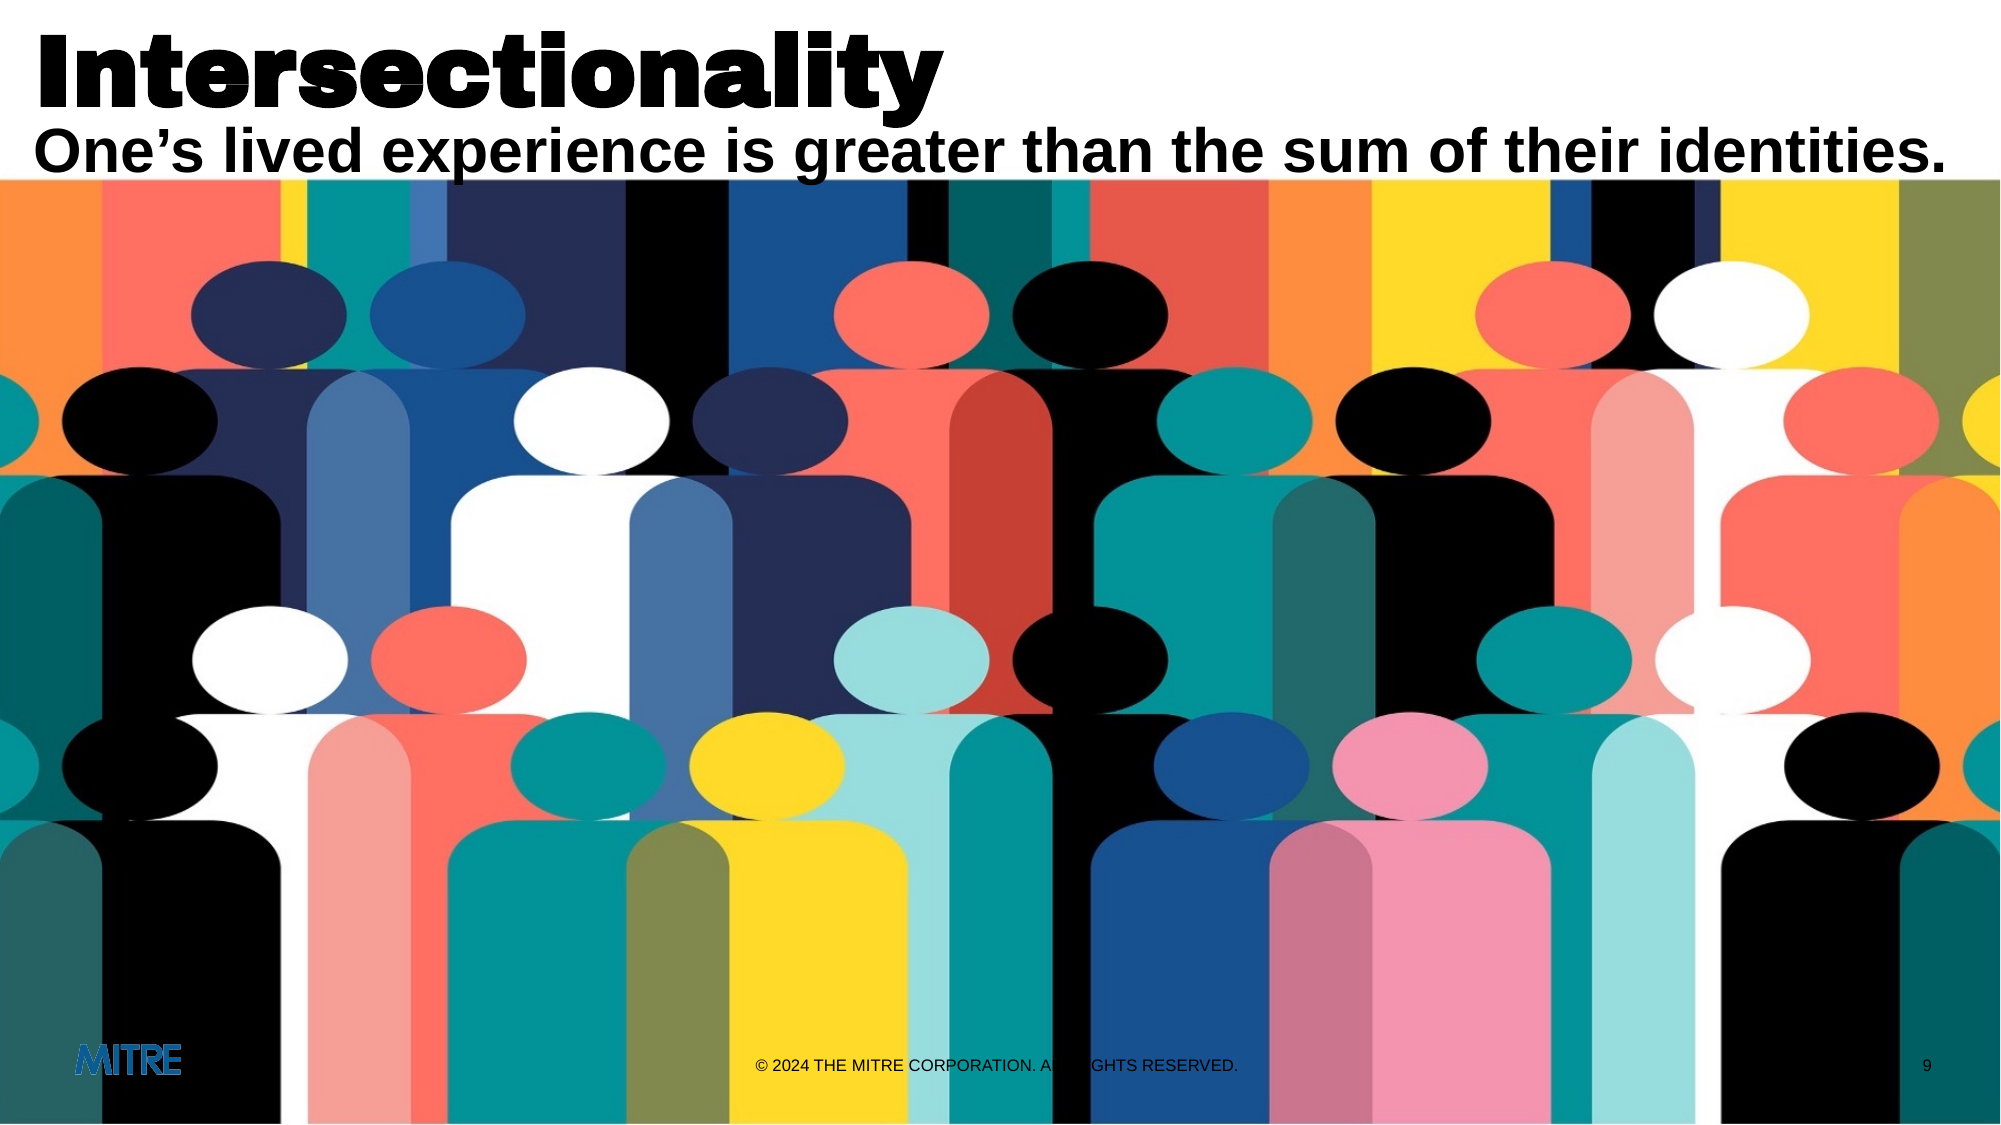

# Intersectionality One’s lived experience is greater than the sum of their identities.
© 2024 THE MITRE CORPORATION. ALL RIGHTS RESERVED.
9